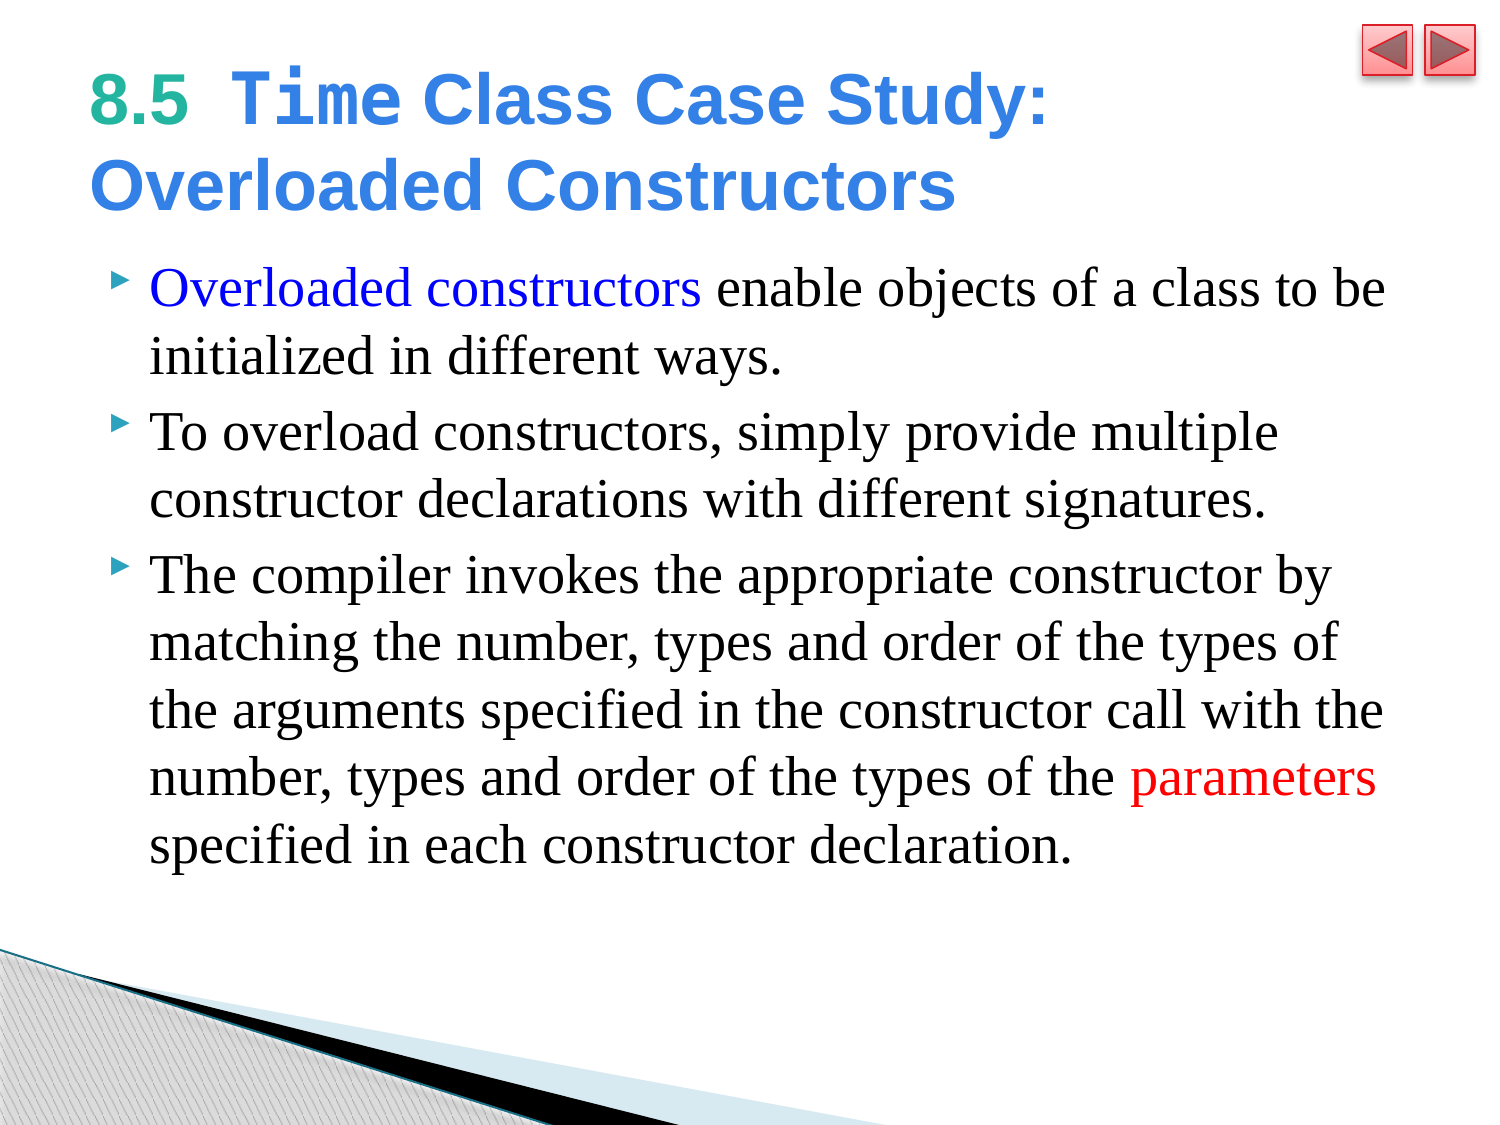

# 8.5  Time Class Case Study: Overloaded Constructors
Overloaded constructors enable objects of a class to be initialized in different ways.
To overload constructors, simply provide multiple constructor declarations with different signatures.
The compiler invokes the appropriate constructor by matching the number, types and order of the types of the arguments specified in the constructor call with the number, types and order of the types of the parameters specified in each constructor declaration.